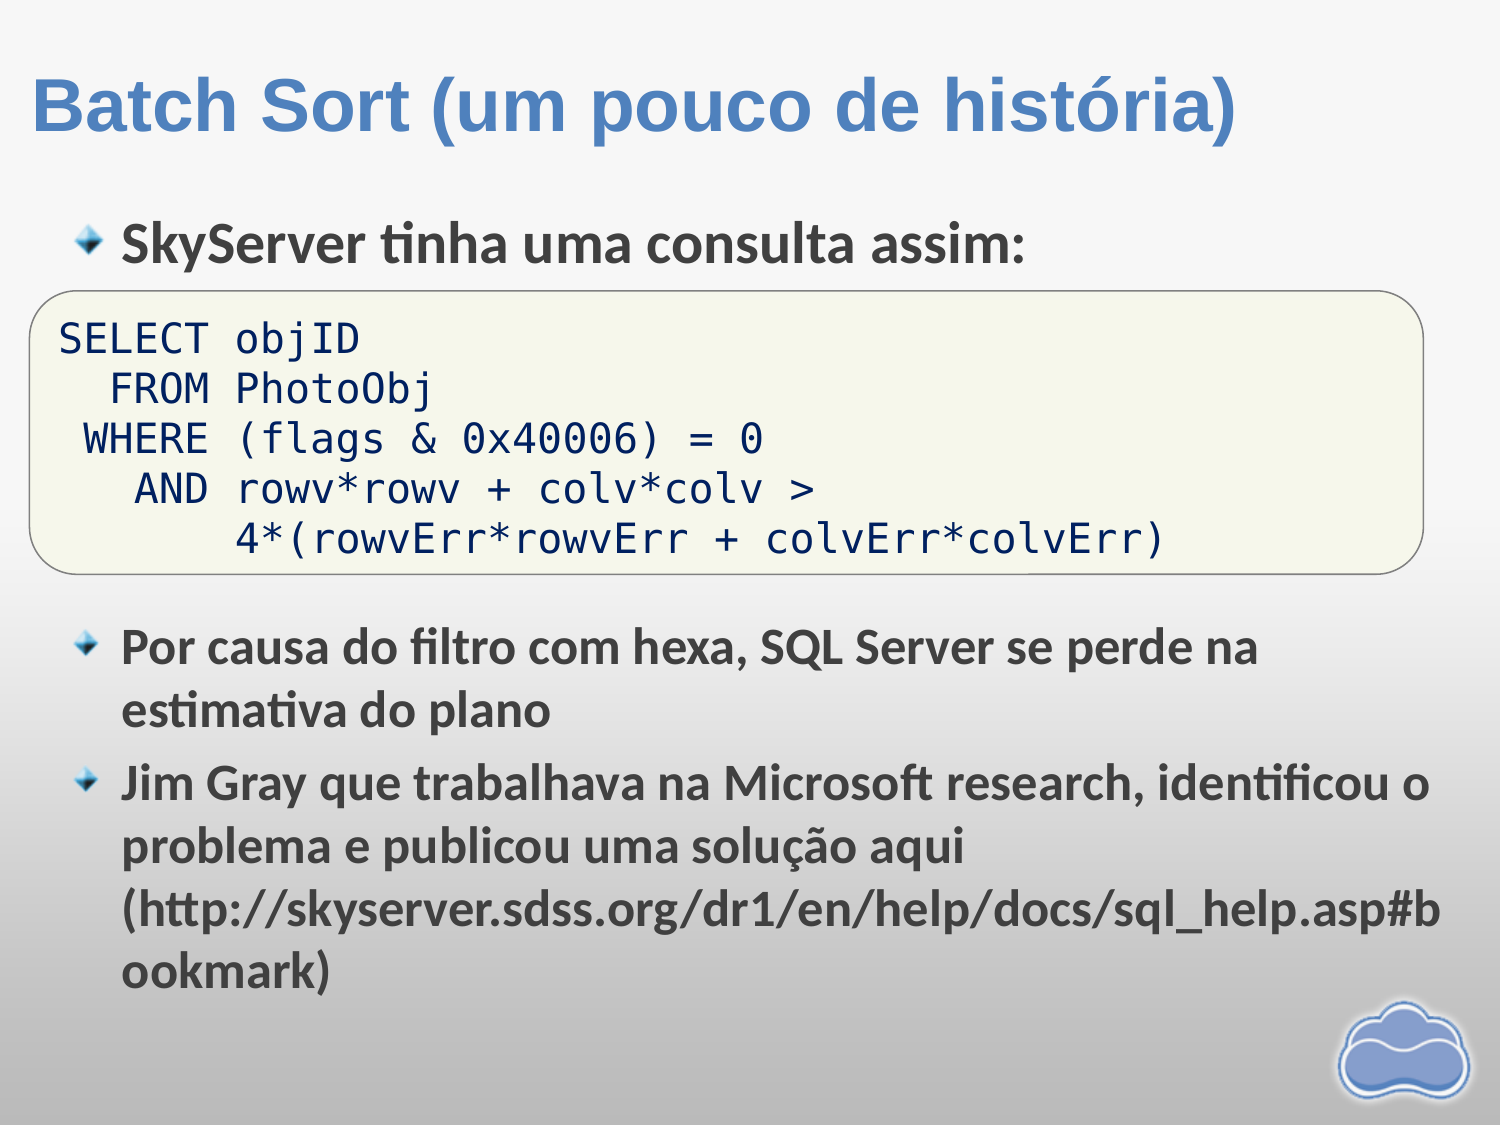

# Batch Sort (um pouco de história)
SkyServer tinha uma consulta assim:

Por causa do filtro com hexa, SQL Server se perde na estimativa do plano
Jim Gray que trabalhava na Microsoft research, identificou o problema e publicou uma solução aqui (http://skyserver.sdss.org/dr1/en/help/docs/sql_help.asp#bookmark)
SELECT objID
  FROM PhotoObj
 WHERE (flags & 0x40006) = 0
   AND rowv*rowv + colv*colv >
       4*(rowvErr*rowvErr + colvErr*colvErr)